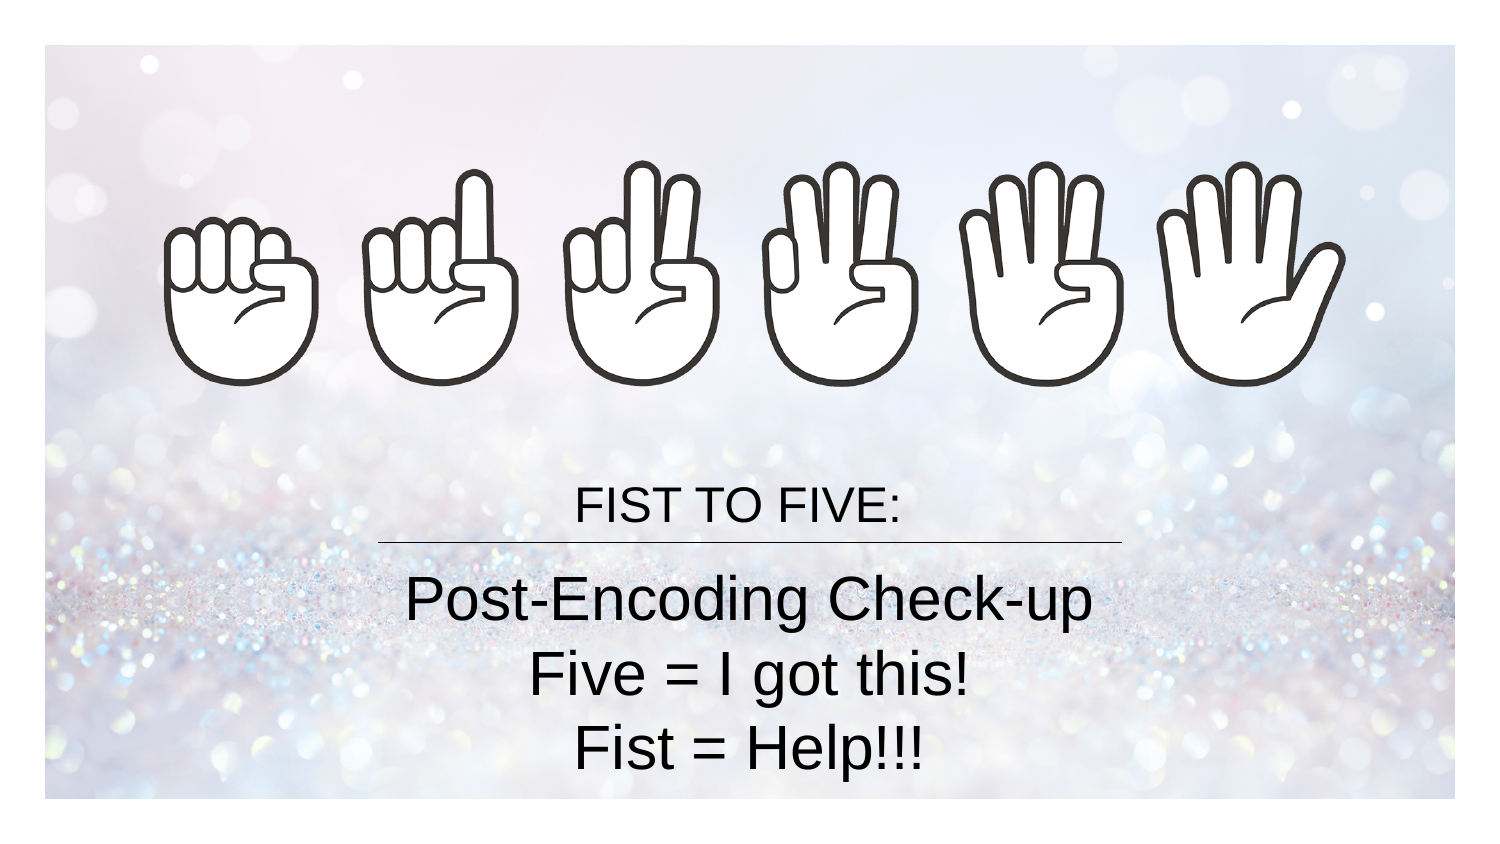

# Post-Encoding Check-up
Five = I got this!
Fist = Help!!!